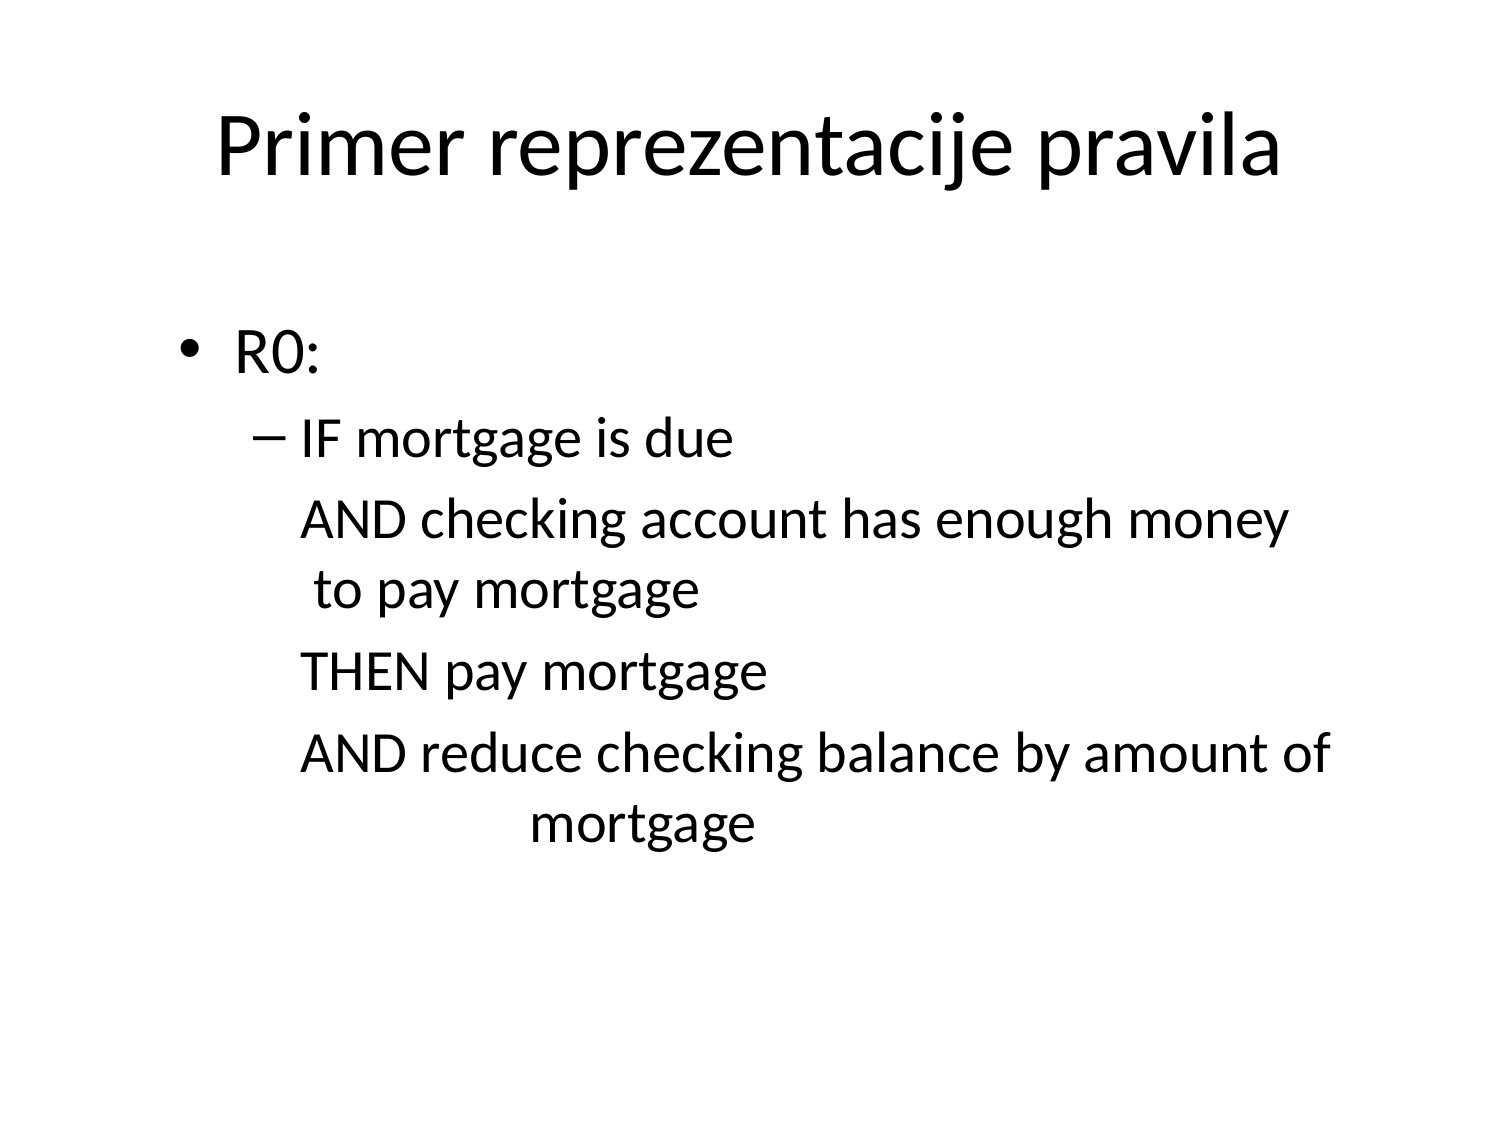

# Primer reprezentacije pravila
R0:
IF mortgage is due
	AND checking account has enough money 	      to pay mortgage
	THEN pay mortgage
	AND reduce checking balance by amount of 		      mortgage